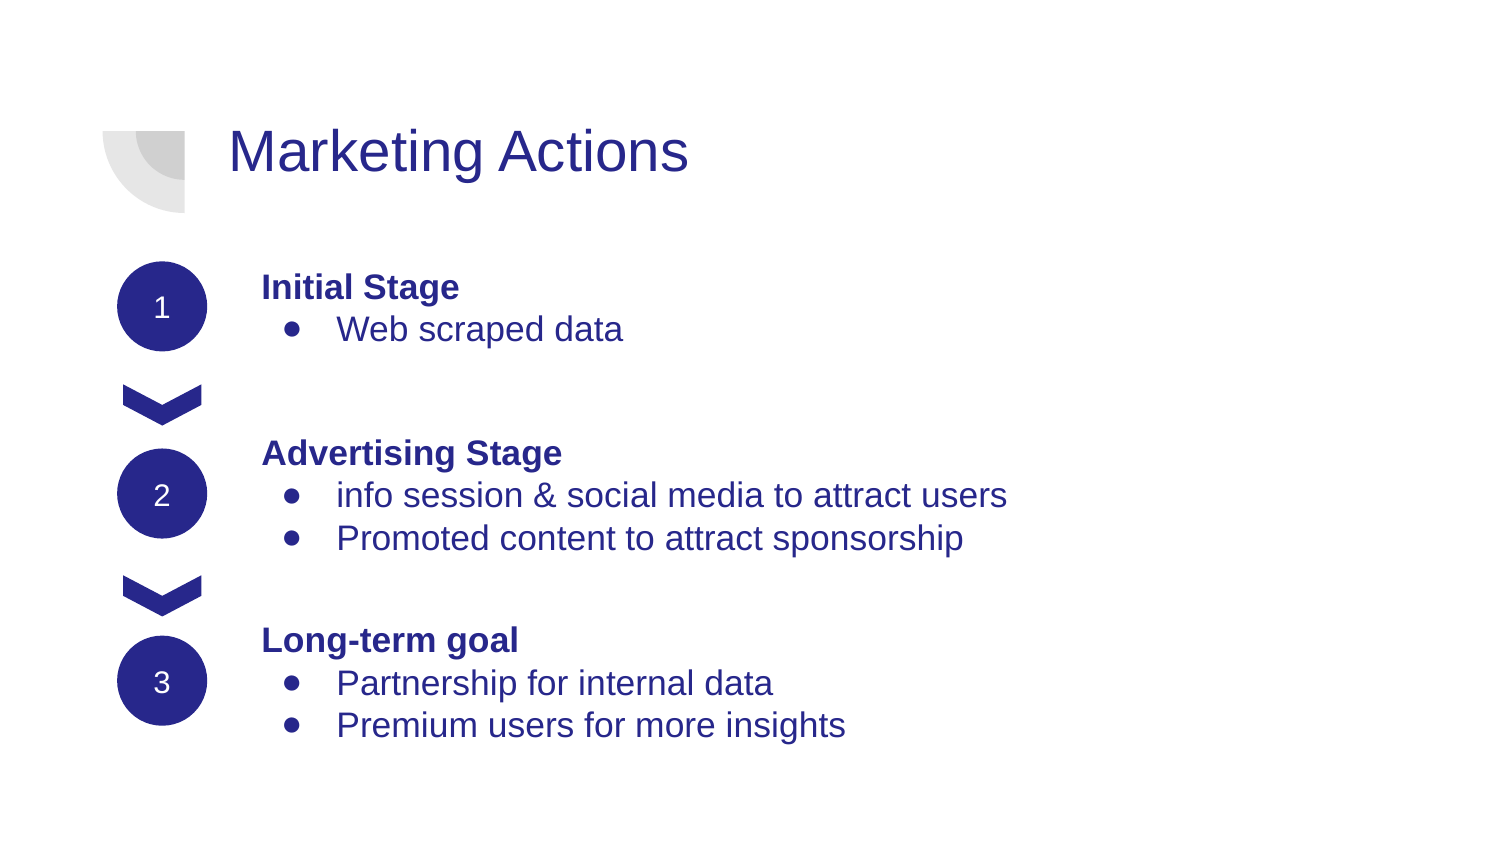

# Marketing Actions
Initial Stage
Web scraped data
1

Advertising Stage
info session & social media to attract users
Promoted content to attract sponsorship
2

Long-term goal
Partnership for internal data
Premium users for more insights
3